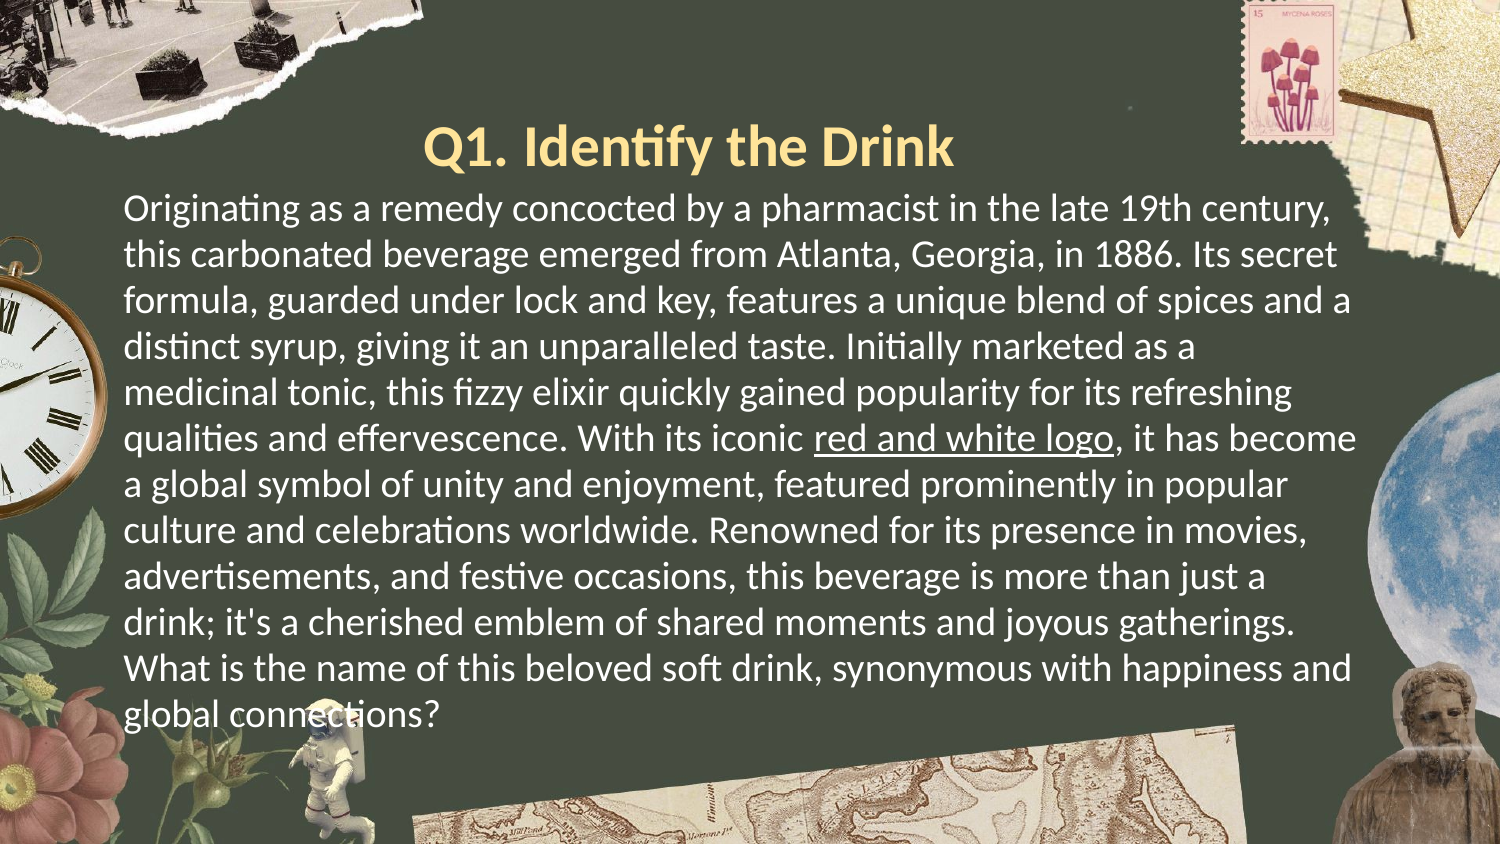

# Q1. Identify the Drink
Originating as a remedy concocted by a pharmacist in the late 19th century, this carbonated beverage emerged from Atlanta, Georgia, in 1886. Its secret formula, guarded under lock and key, features a unique blend of spices and a distinct syrup, giving it an unparalleled taste. Initially marketed as a medicinal tonic, this fizzy elixir quickly gained popularity for its refreshing qualities and effervescence. With its iconic red and white logo, it has become a global symbol of unity and enjoyment, featured prominently in popular culture and celebrations worldwide. Renowned for its presence in movies, advertisements, and festive occasions, this beverage is more than just a drink; it's a cherished emblem of shared moments and joyous gatherings. What is the name of this beloved soft drink, synonymous with happiness and global connections?